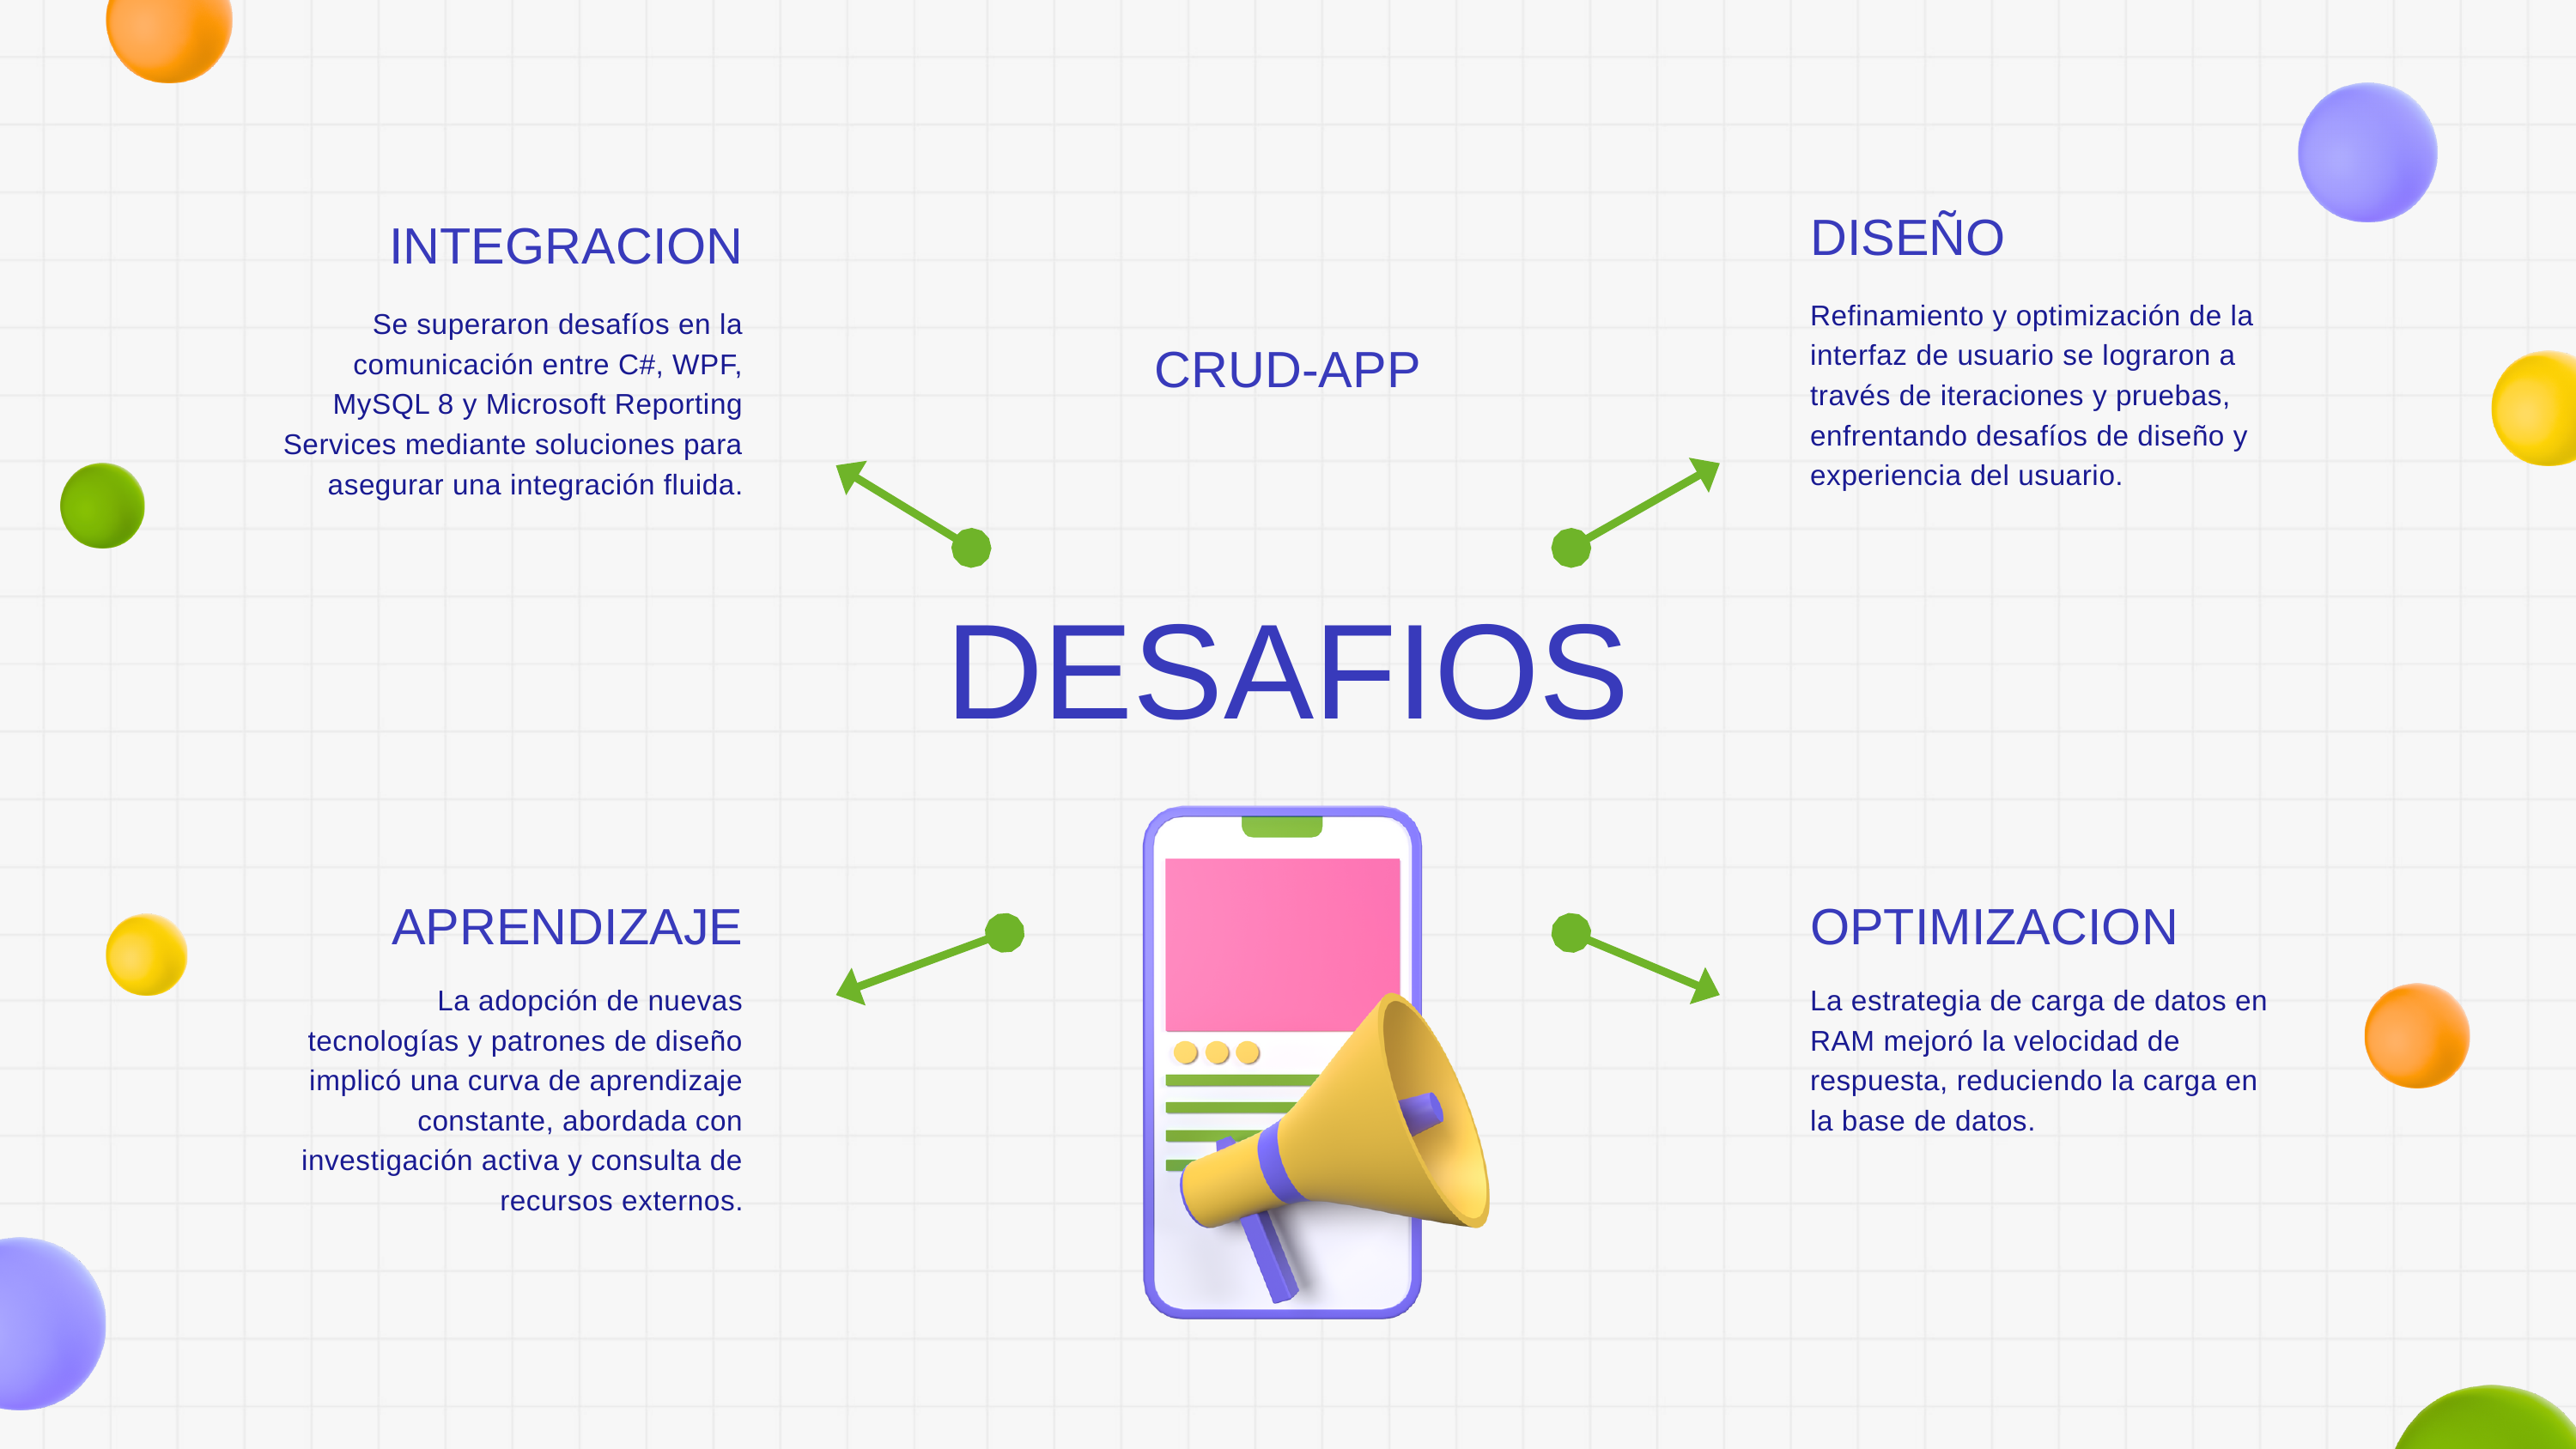

DISEÑO
INTEGRACION
Refinamiento y optimización de la interfaz de usuario se lograron a través de iteraciones y pruebas, enfrentando desafíos de diseño y experiencia del usuario.
Se superaron desafíos en la comunicación entre C#, WPF, MySQL 8 y Microsoft Reporting Services mediante soluciones para asegurar una integración fluida.

CRUD-APP

DESAFIOS

APRENDIZAJE
OPTIMIZACION

La adopción de nuevas tecnologías y patrones de diseño implicó una curva de aprendizaje constante, abordada con investigación activa y consulta de recursos externos.
La estrategia de carga de datos en RAM mejoró la velocidad de respuesta, reduciendo la carga en la base de datos.